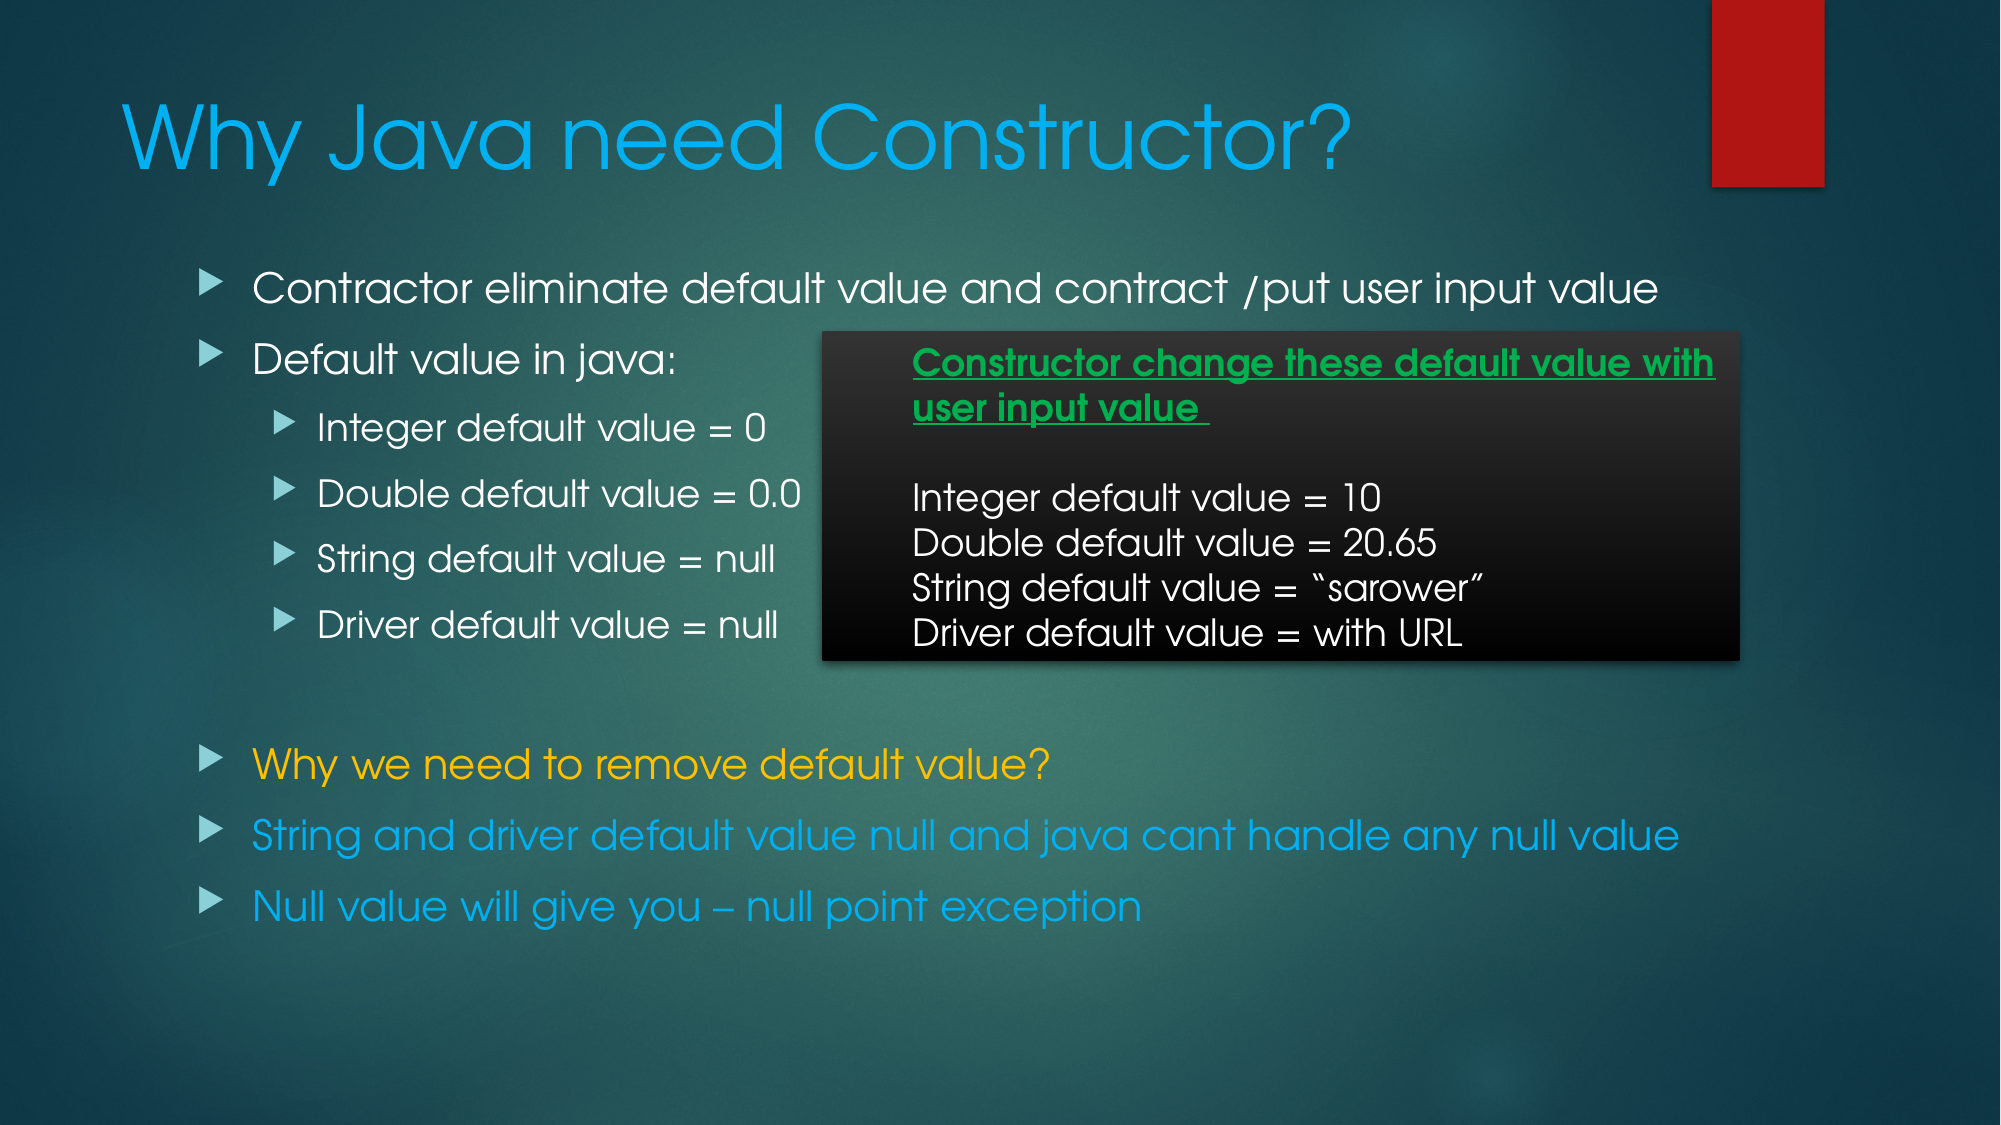

# Why Java need Constructor?
Contractor eliminate default value and contract /put user input value
Default value in java:
Integer default value = 0
Double default value = 0.0
String default value = null
Driver default value = null

Why we need to remove default value?
String and driver default value null and java cant handle any null value
Null value will give you – null point exception
Constructor change these default value with user input value

Integer default value = 10
Double default value = 20.65
String default value = “sarower”
Driver default value = with URL